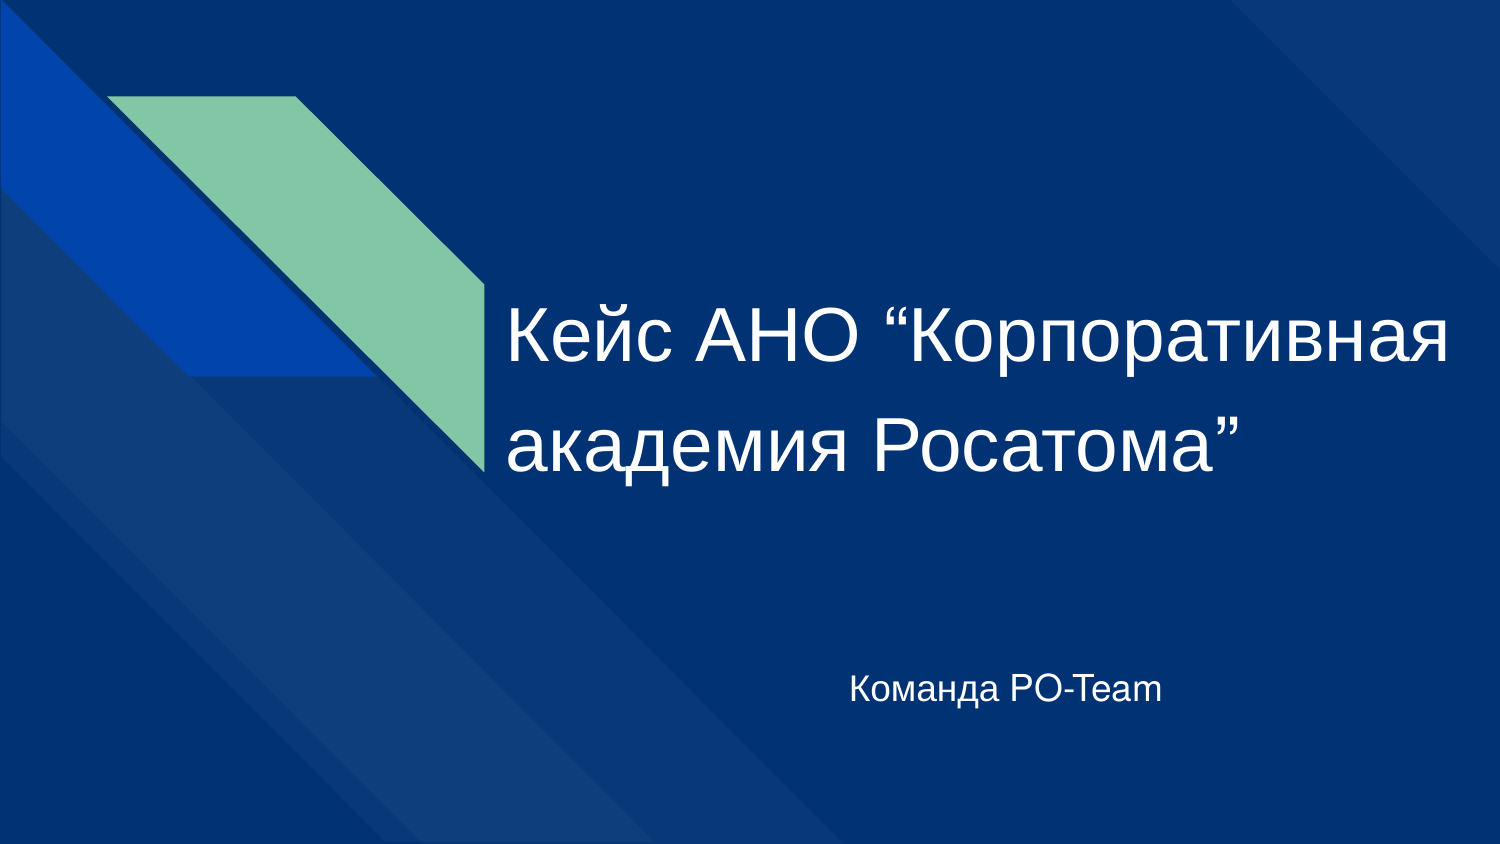

# Кейс АНО “Корпоративная академия Росатома”
Команда PO-Team